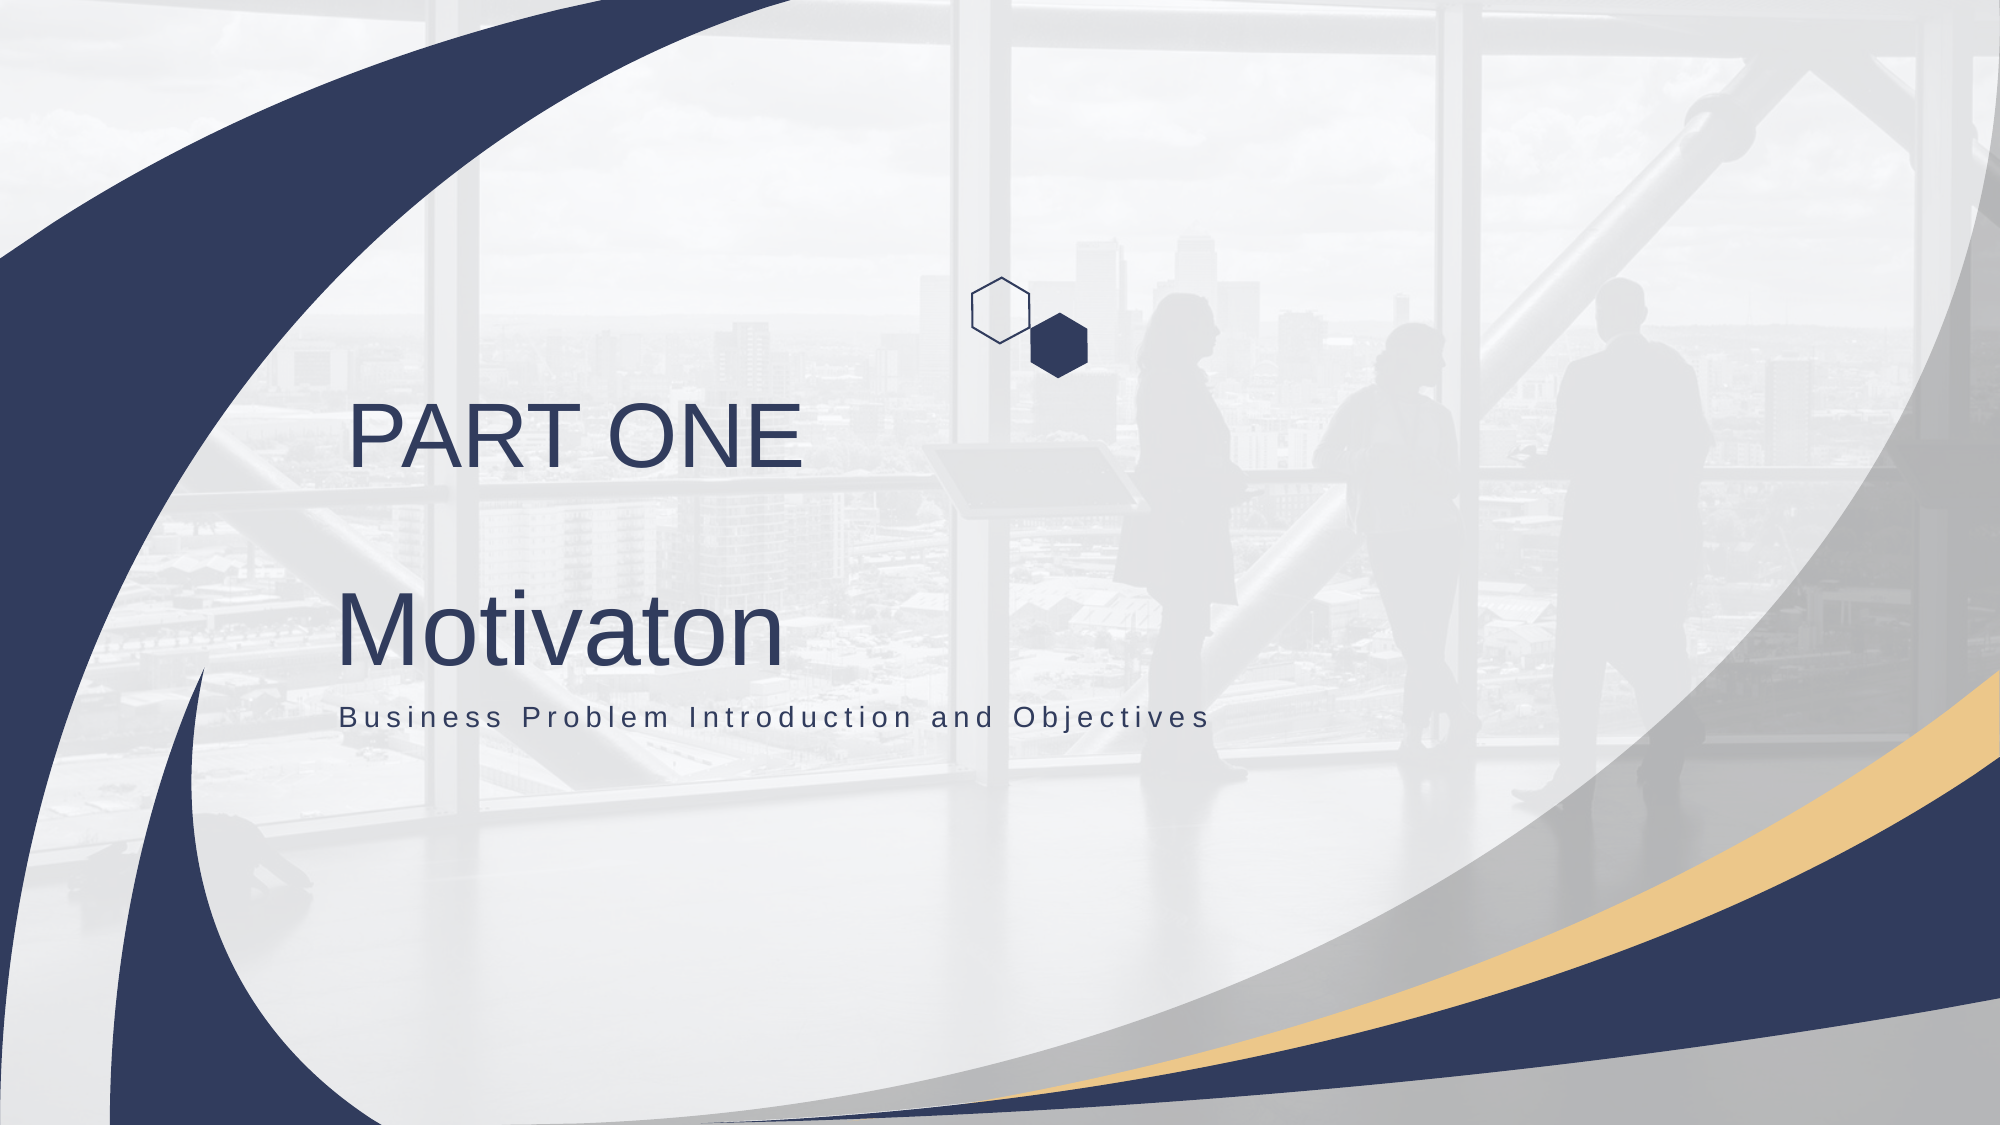

PART ONE
Motivaton
Business Problem Introduction and Objectives